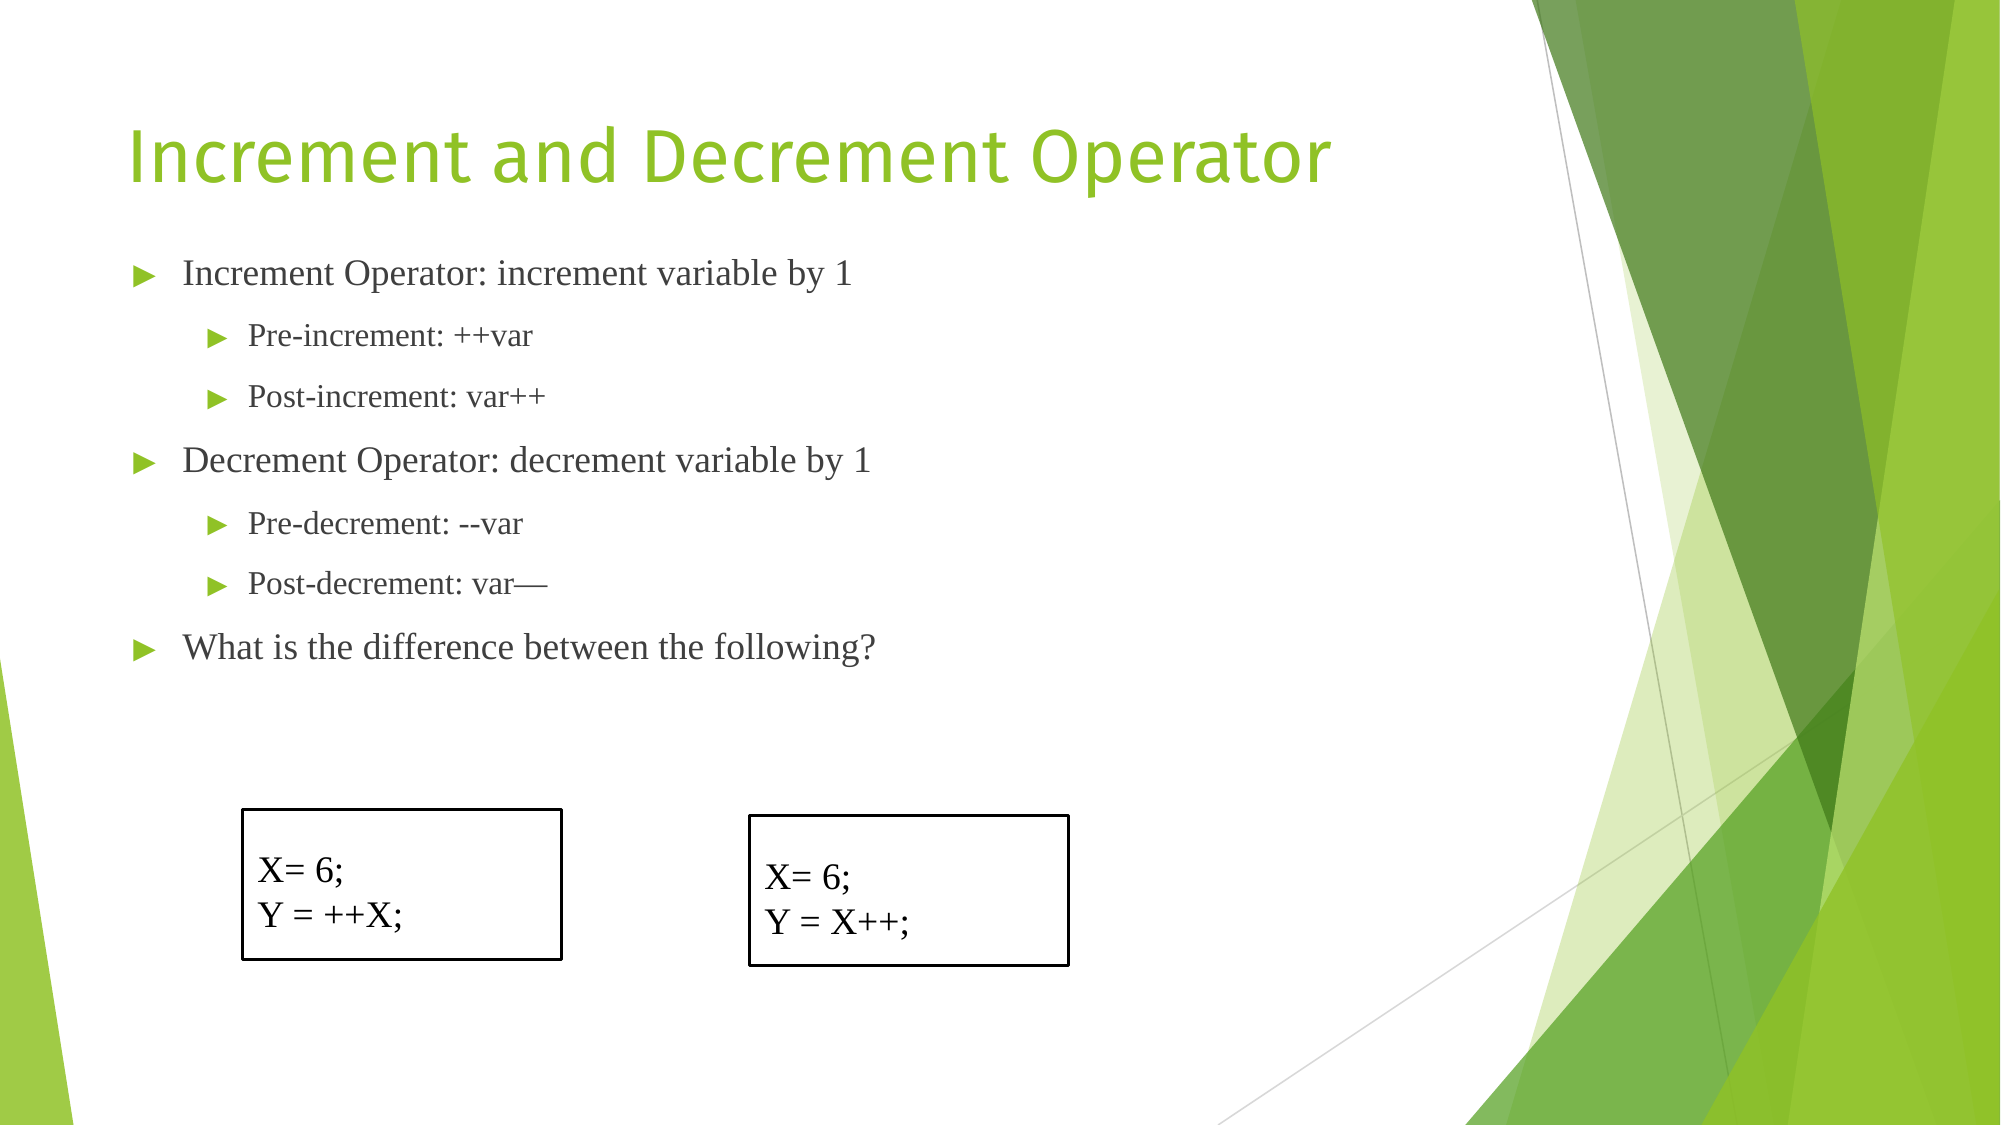

# Increment and Decrement Operator
Increment Operator: increment variable by 1
Pre-increment: ++var
Post-increment: var++
Decrement Operator: decrement variable by 1
Pre-decrement: --var
Post-decrement: var—
What is the difference between the following?

X= 6;
Y = ++X;

X= 6;
Y = X++;